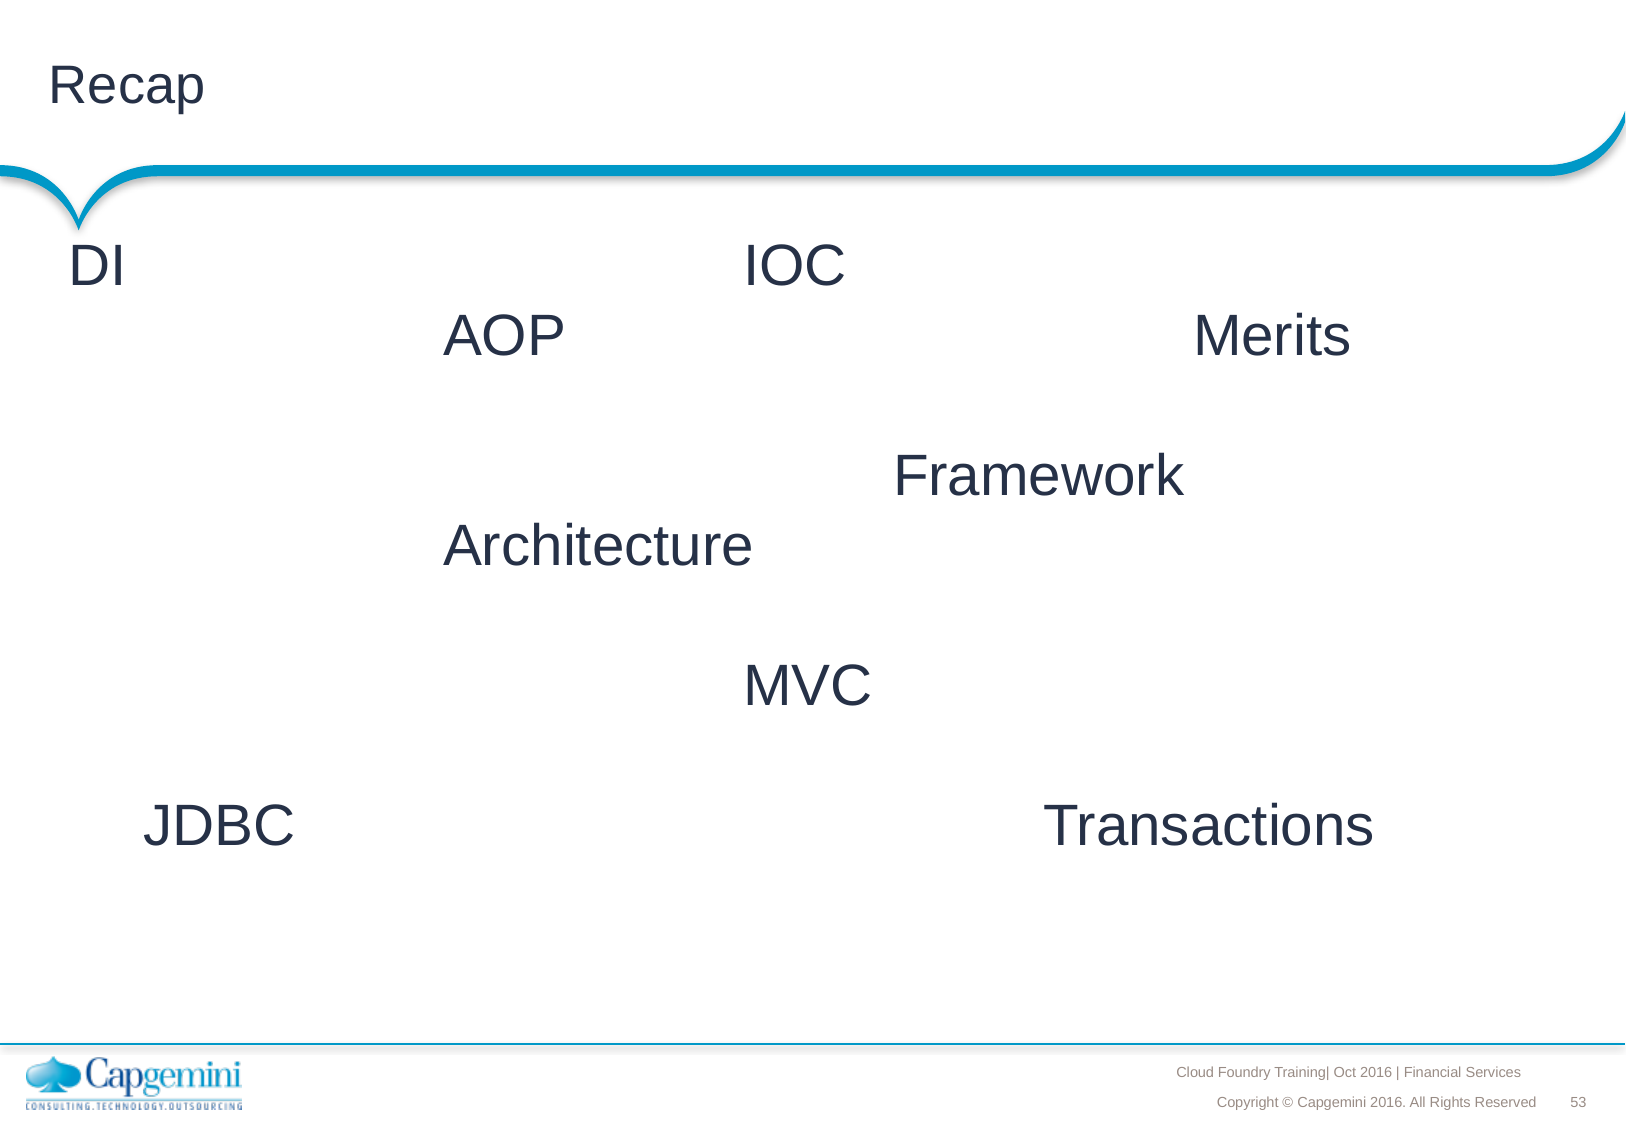

# Recap

DI					IOC
			AOP					Merits

						Framework
 			Architecture

					MVC

	JDBC					Transactions